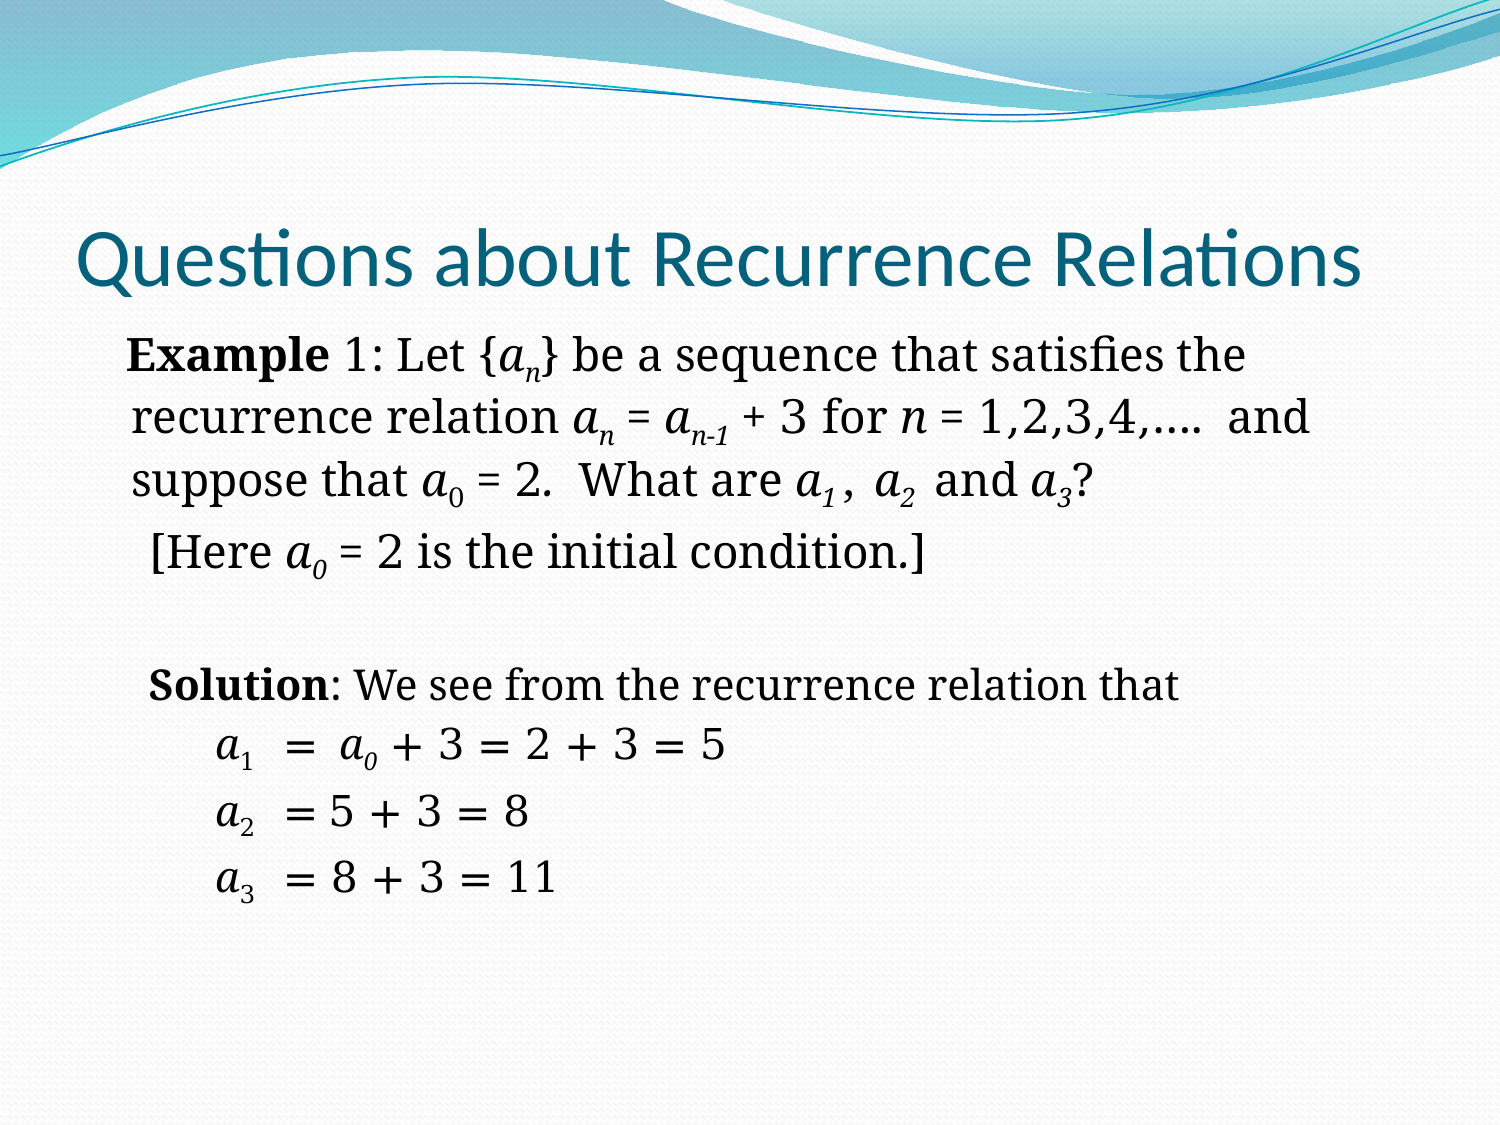

# Questions about Recurrence Relations
   Example 1: Let {an} be a sequence that satisfies the recurrence relation an = an-1 + 3  for n = 1,2,3,4,….  and suppose that a0 = 2.  What are a1 ,  a2  and a3?
     [Here a0 = 2 is the initial condition.]

Solution: We see from the recurrence relation that
      a1   =  a0  + 3 = 2 + 3 = 5
      a2   = 5 + 3 = 8
      a3   = 8 + 3 = 11